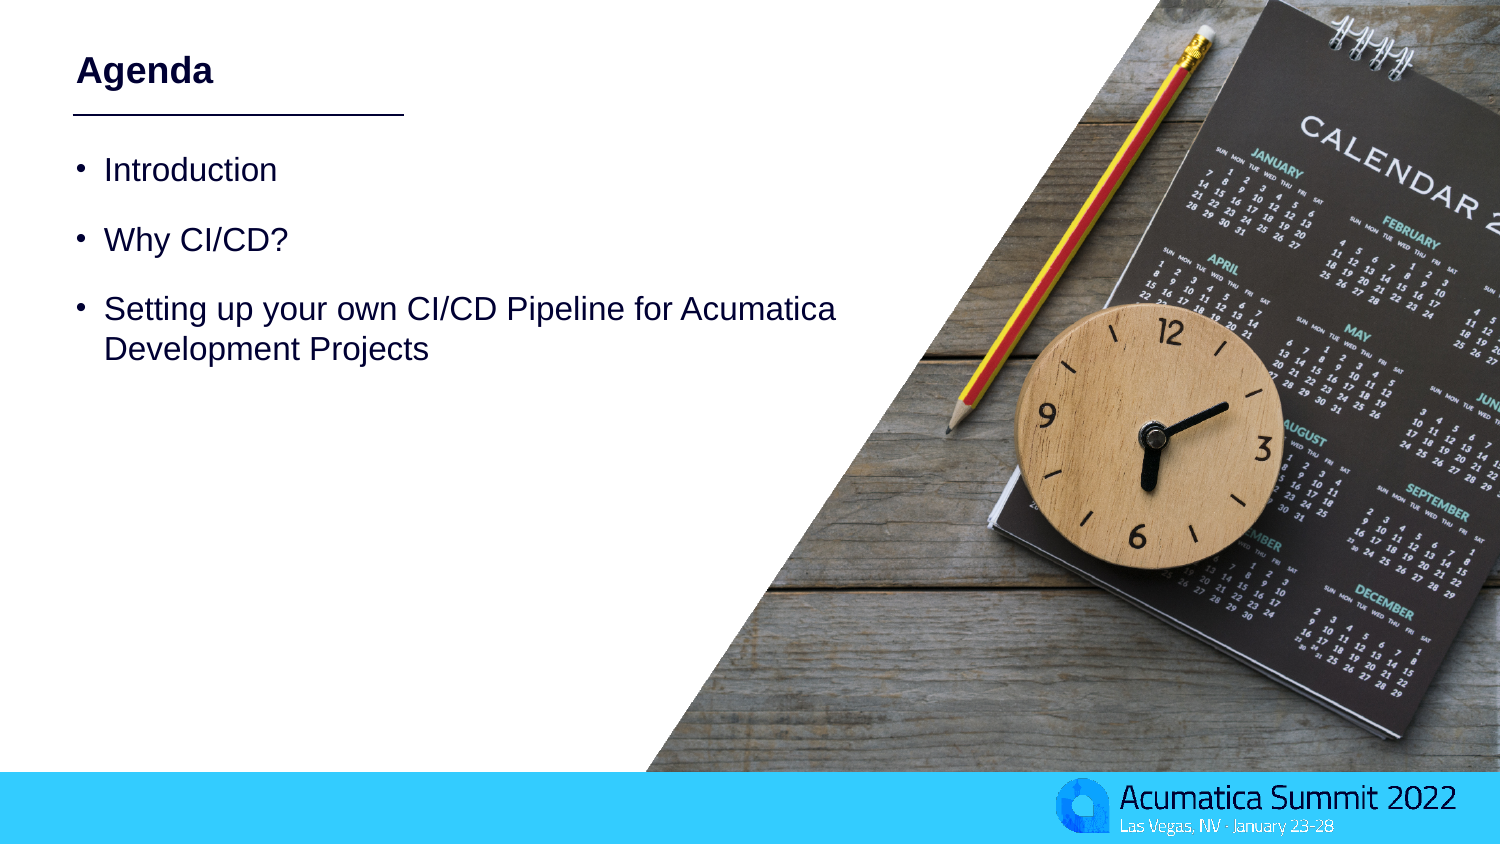

# Agenda
Introduction
Why CI/CD?
Setting up your own CI/CD Pipeline for Acumatica Development Projects